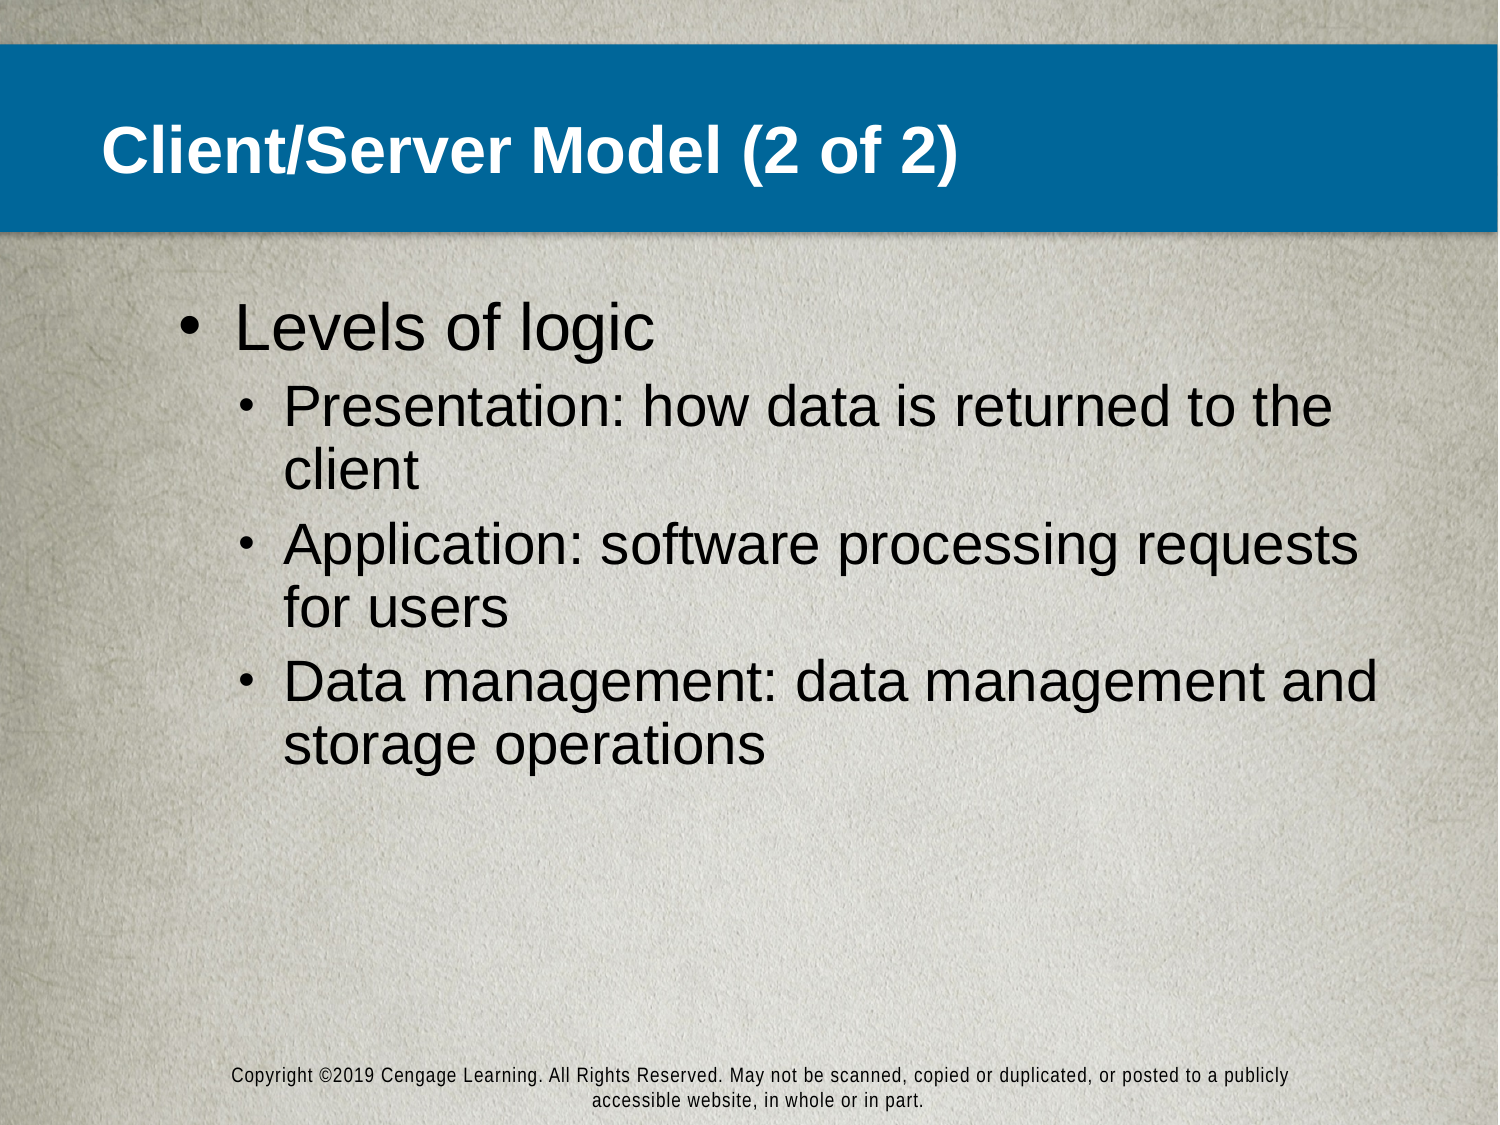

# Client/Server Model (2 of 2)
Levels of logic
Presentation: how data is returned to the client
Application: software processing requests for users
Data management: data management and storage operations